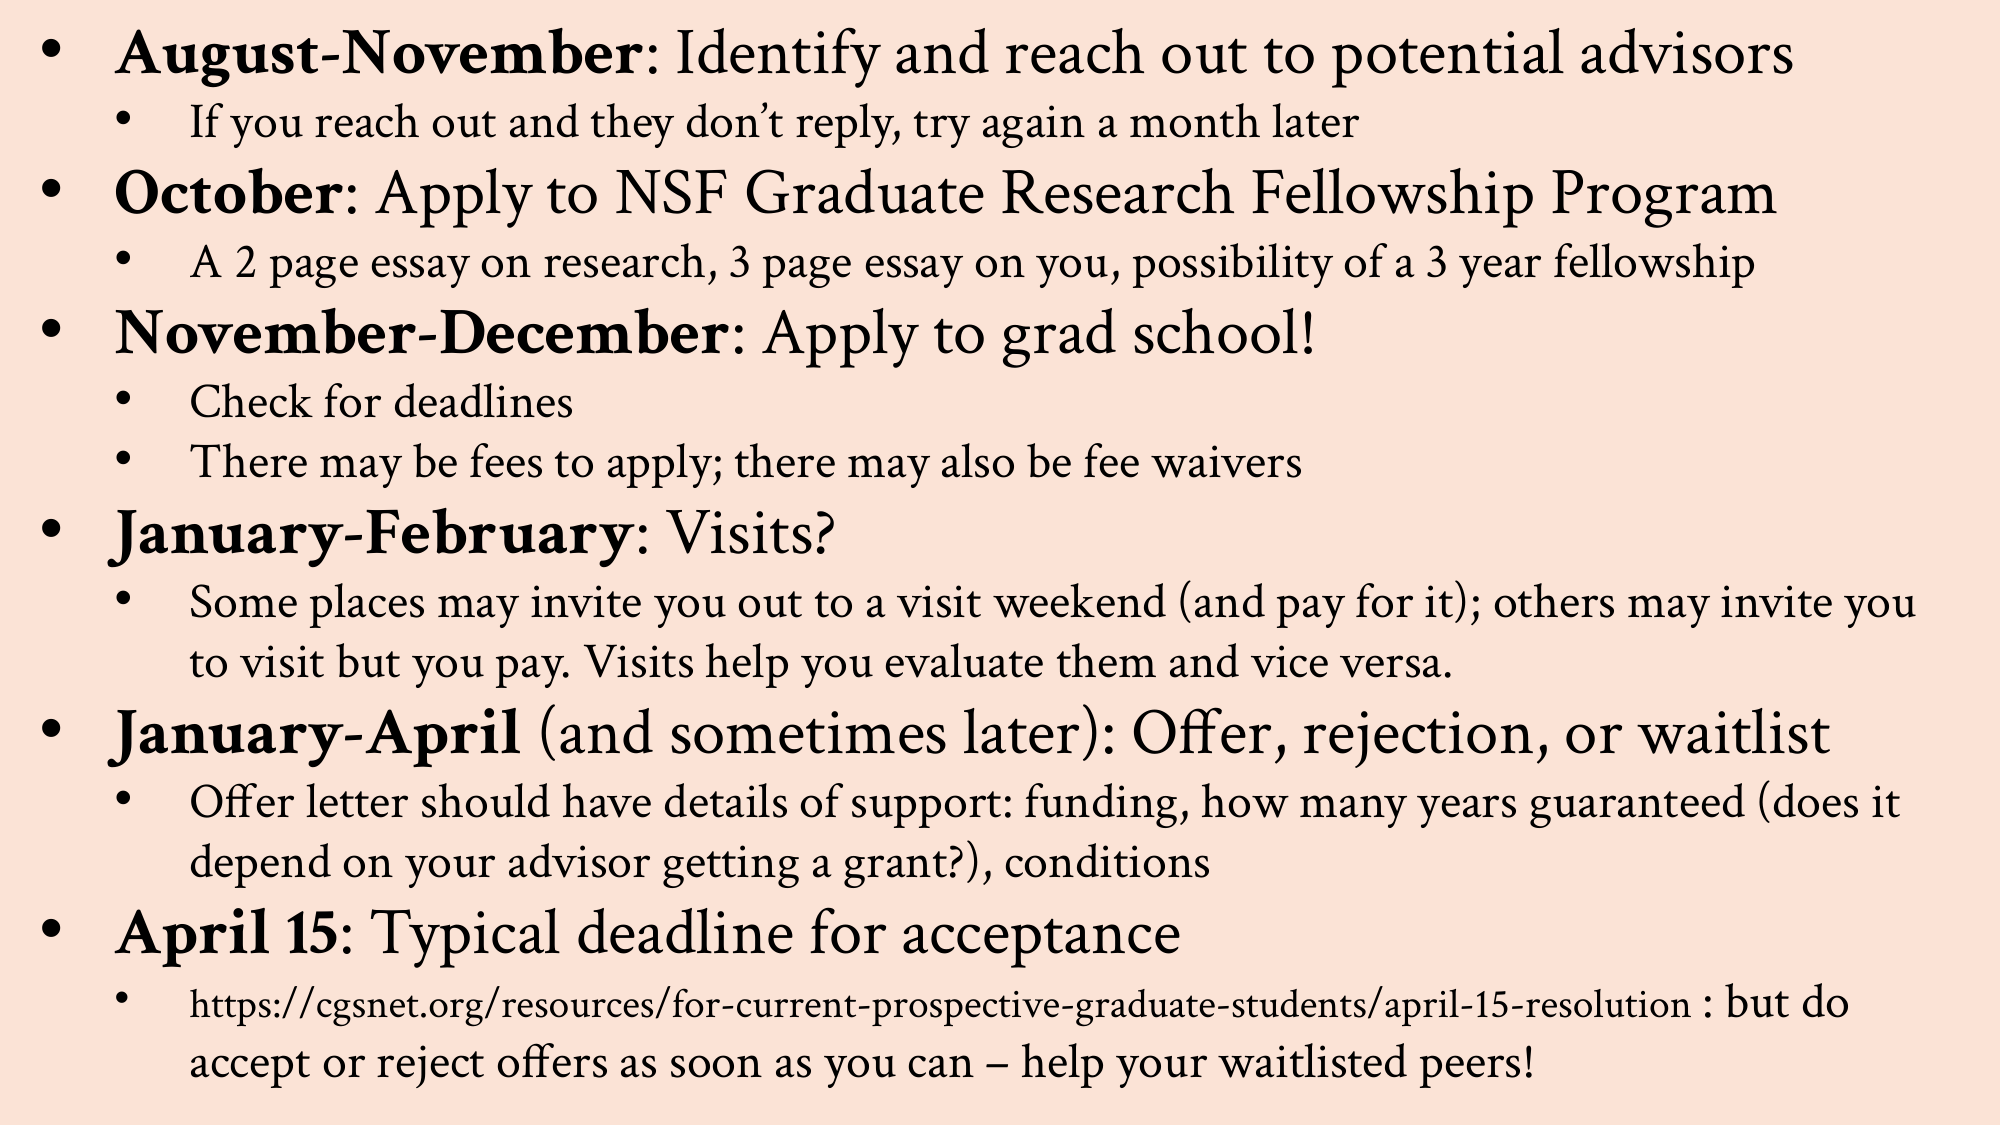

August-November: Identify and reach out to potential advisors
If you reach out and they don’t reply, try again a month later
October: Apply to NSF Graduate Research Fellowship Program
A 2 page essay on research, 3 page essay on you, possibility of a 3 year fellowship
November-December: Apply to grad school!
Check for deadlines
There may be fees to apply; there may also be fee waivers
January-February: Visits?
Some places may invite you out to a visit weekend (and pay for it); others may invite you to visit but you pay. Visits help you evaluate them and vice versa.
January-April (and sometimes later): Offer, rejection, or waitlist
Offer letter should have details of support: funding, how many years guaranteed (does it depend on your advisor getting a grant?), conditions
April 15: Typical deadline for acceptance
https://cgsnet.org/resources/for-current-prospective-graduate-students/april-15-resolution : but do accept or reject offers as soon as you can – help your waitlisted peers!